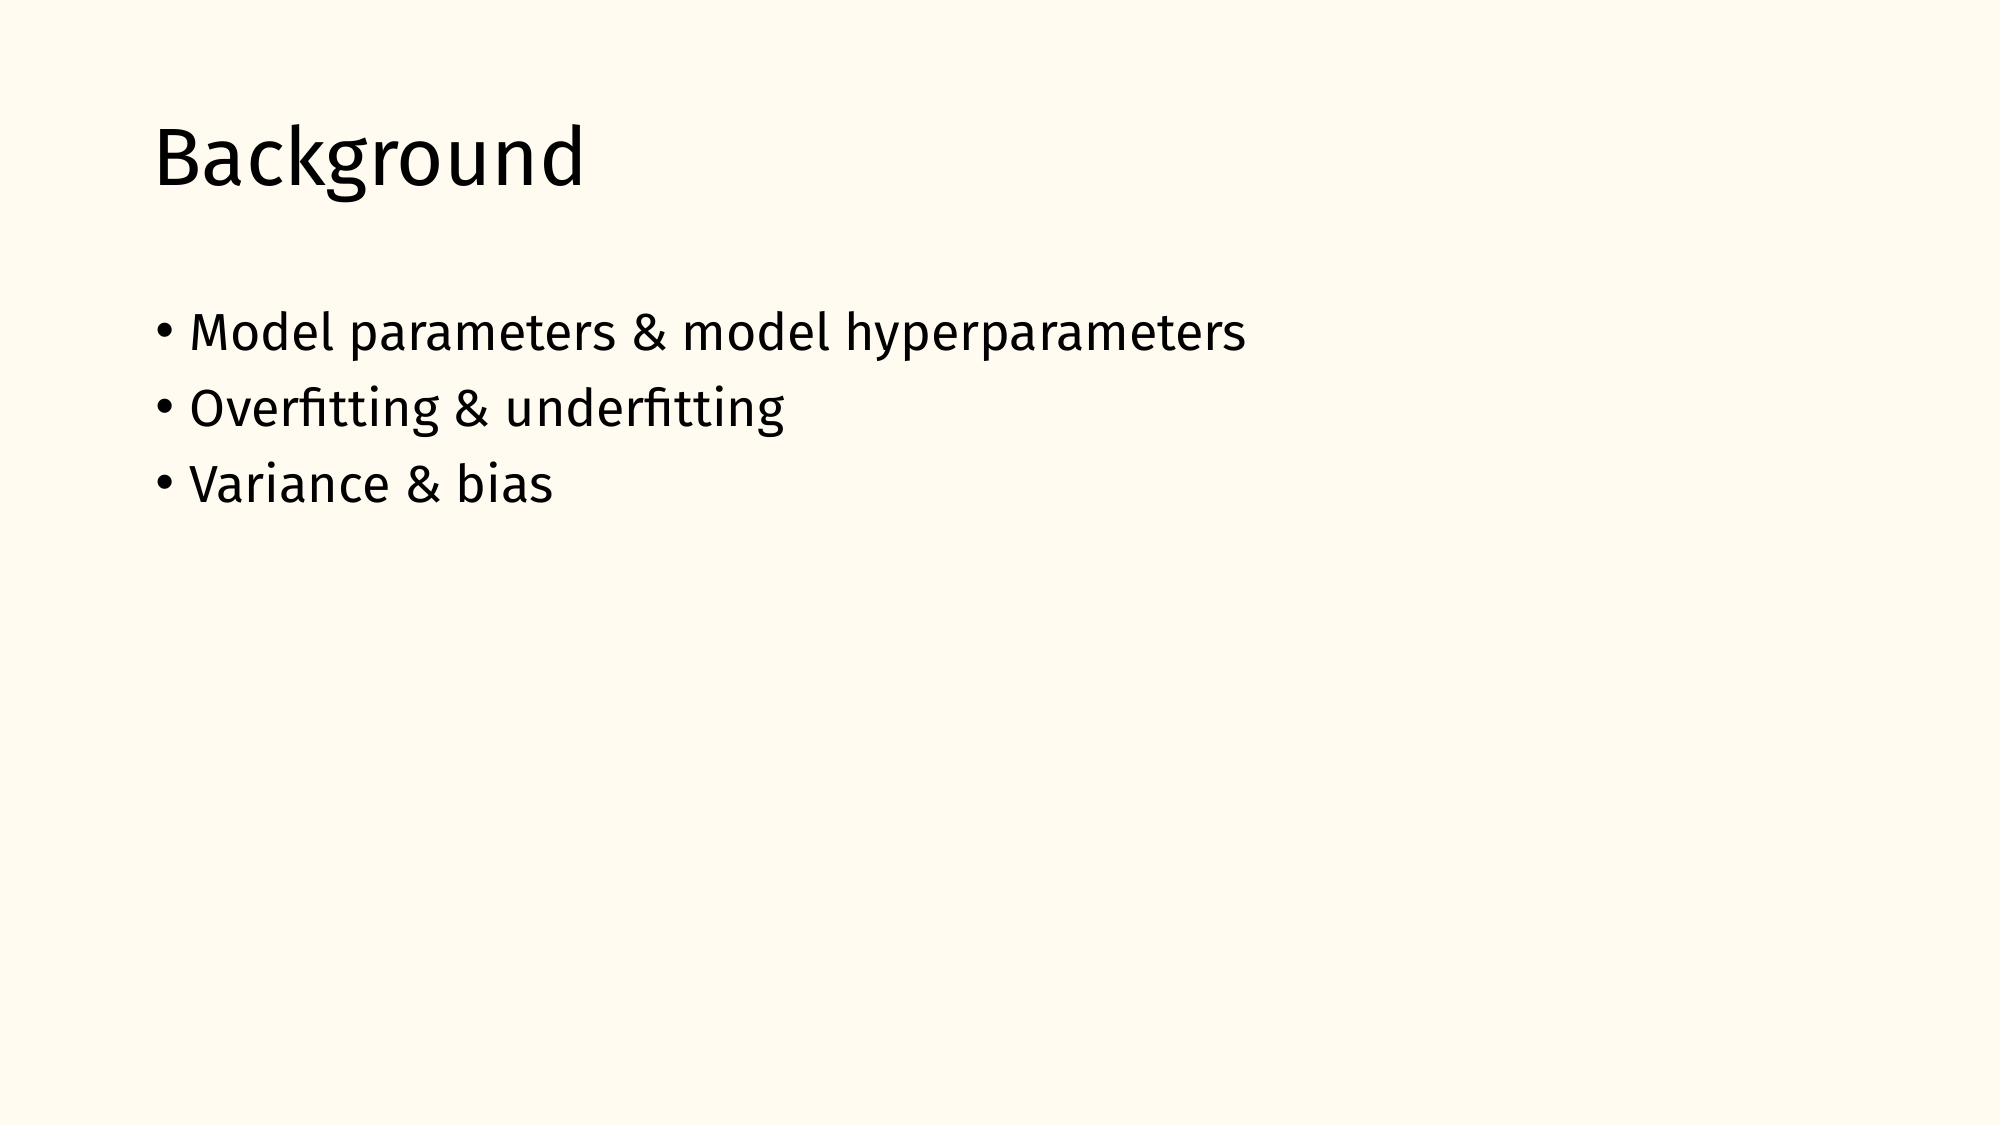

# Background
Model parameters & model hyperparameters
Overfitting & underfitting
Variance & bias